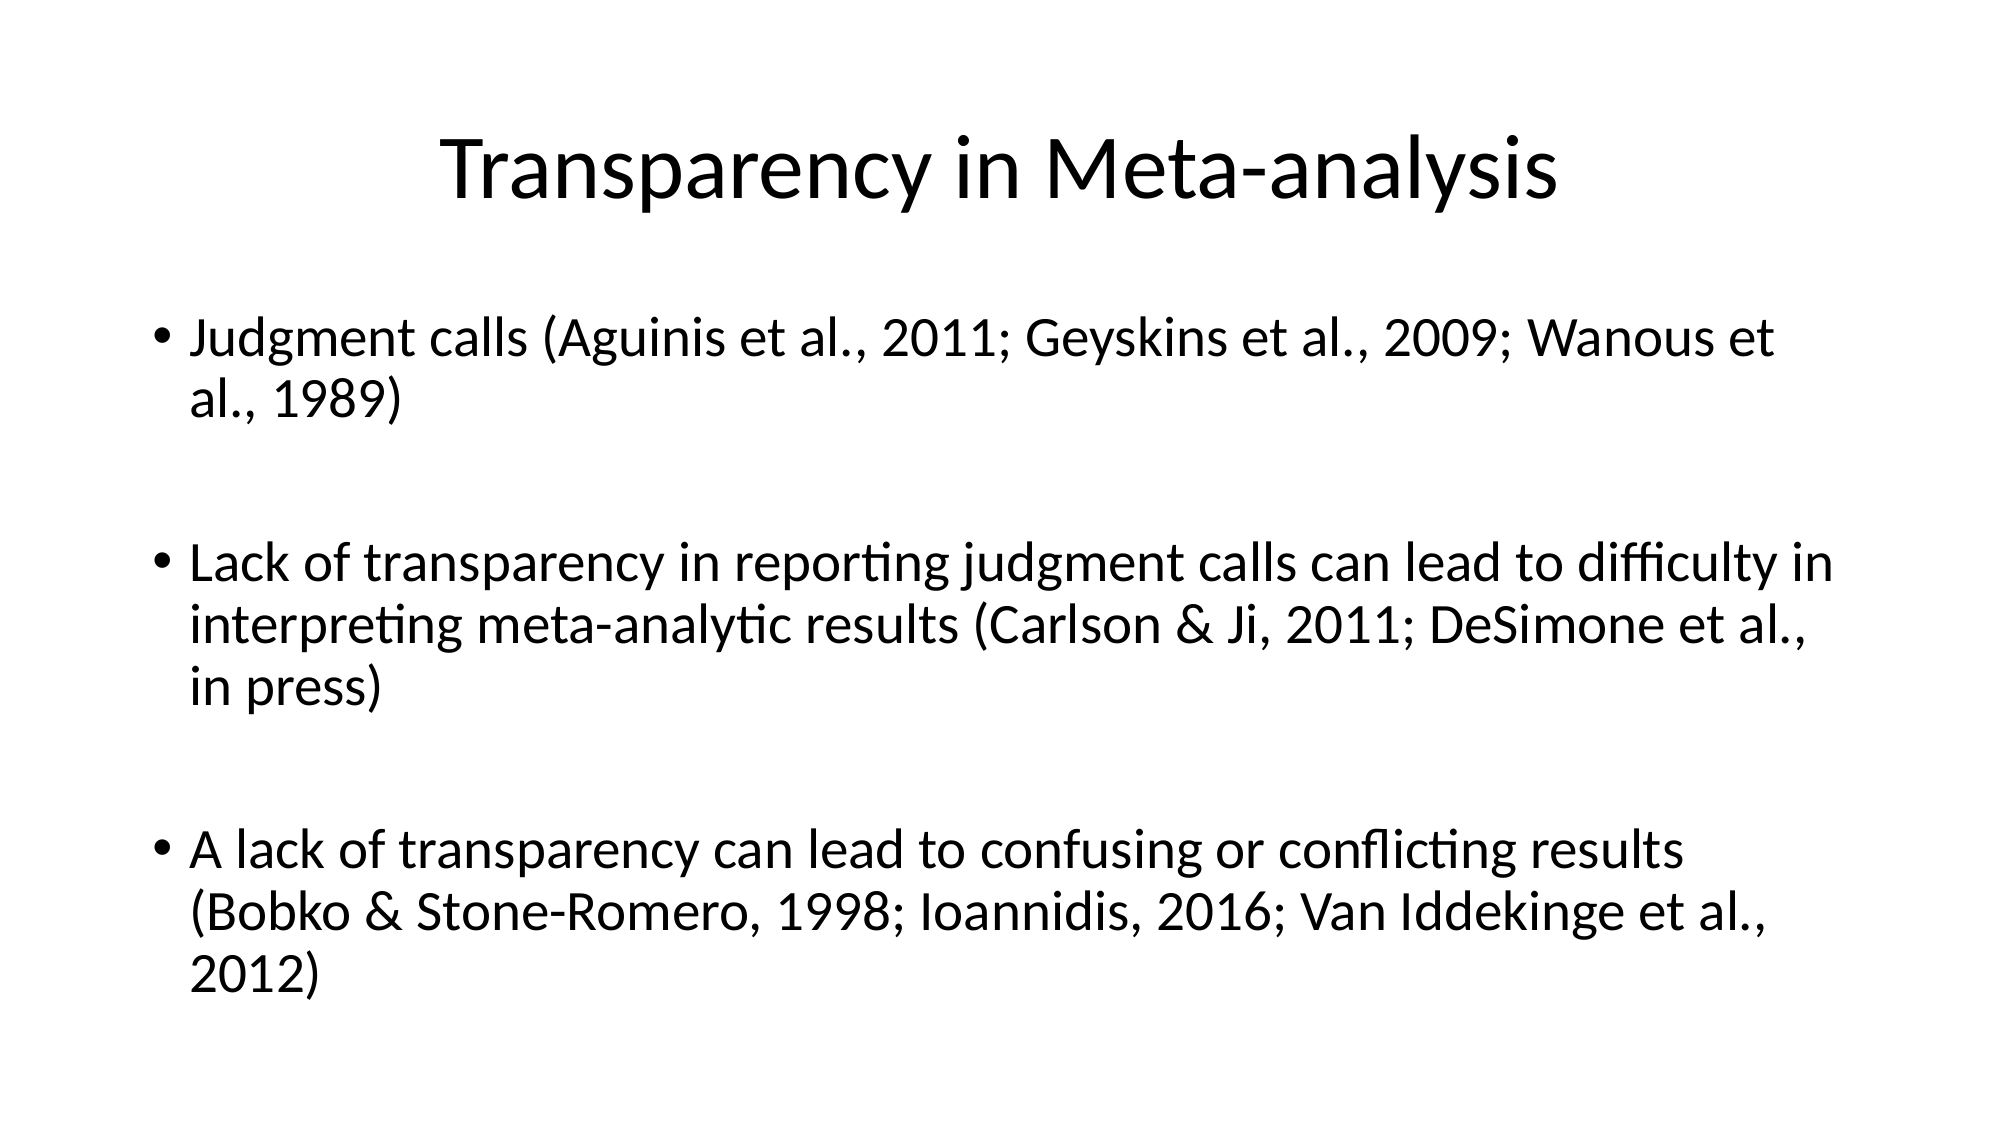

# Transparency in Meta-analysis
Judgment calls (Aguinis et al., 2011; Geyskins et al., 2009; Wanous et al., 1989)

Lack of transparency in reporting judgment calls can lead to difficulty in interpreting meta-analytic results (Carlson & Ji, 2011; DeSimone et al., in press)

A lack of transparency can lead to confusing or conflicting results (Bobko & Stone-Romero, 1998; Ioannidis, 2016; Van Iddekinge et al., 2012)